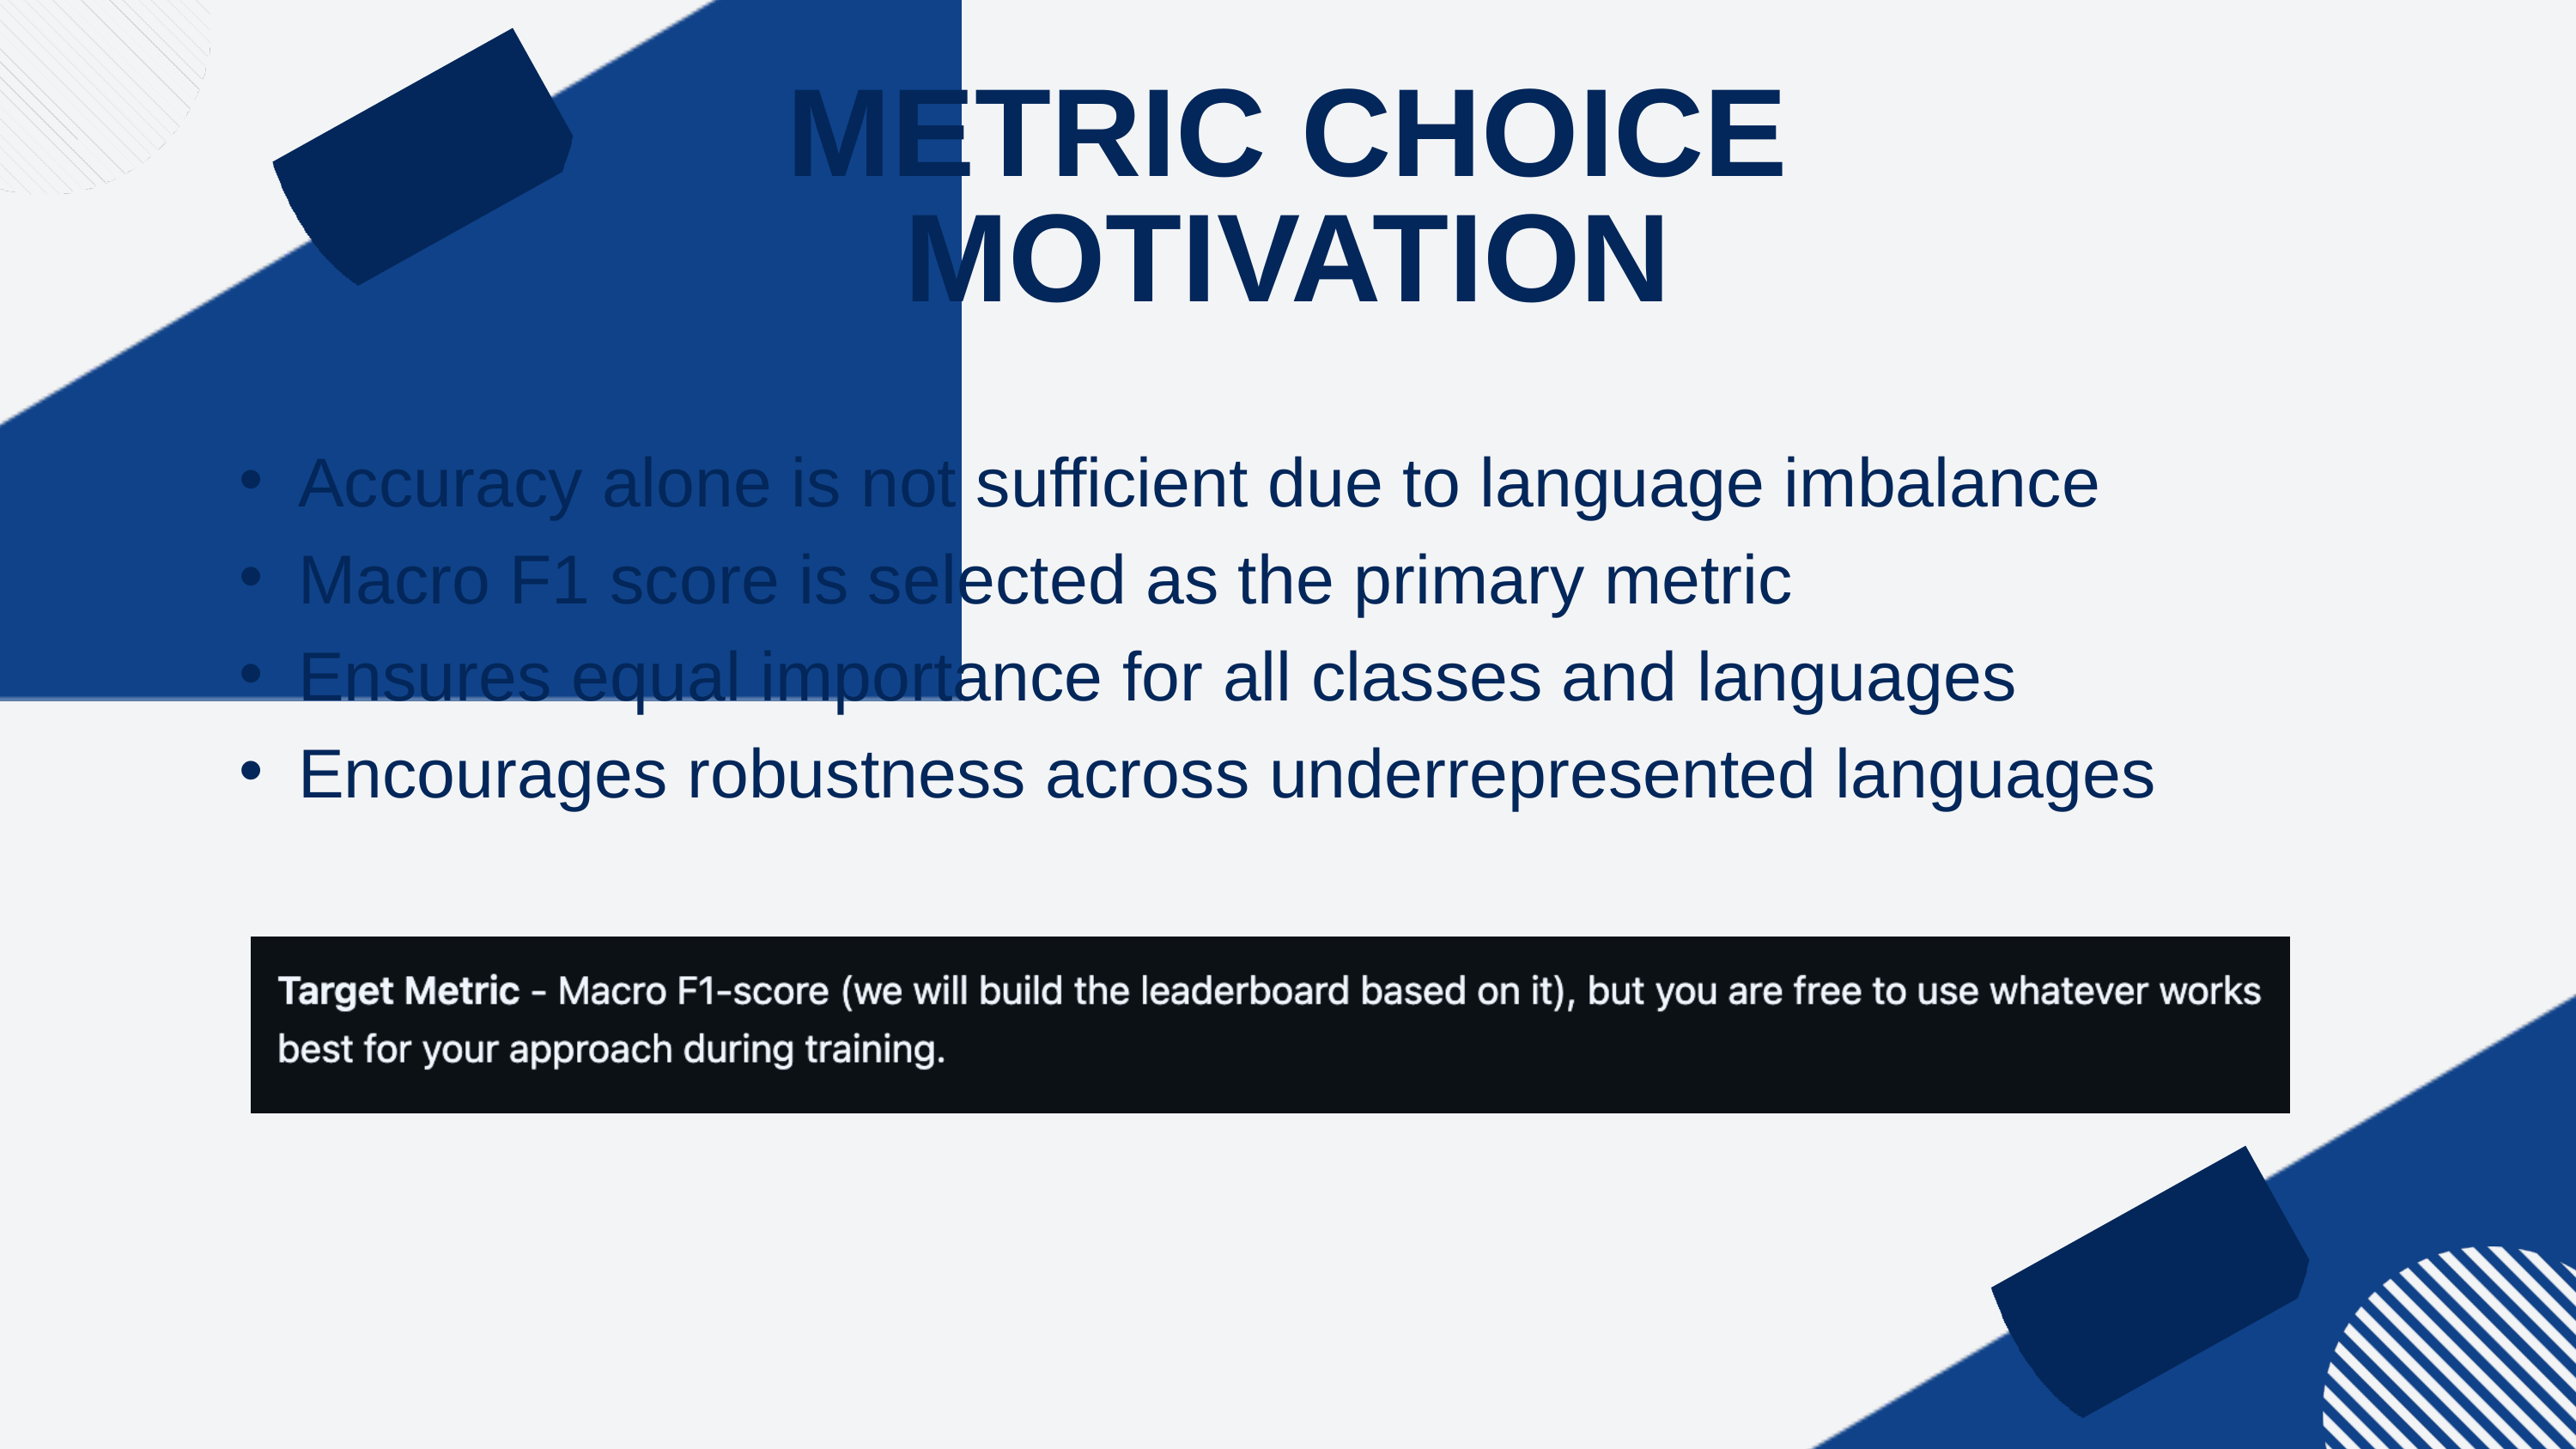

METRIC CHOICE MOTIVATION

Accuracy alone is not sufficient due to language imbalance
Macro F1 score is selected as the primary metric
Ensures equal importance for all classes and languages
Encourages robustness across underrepresented languages